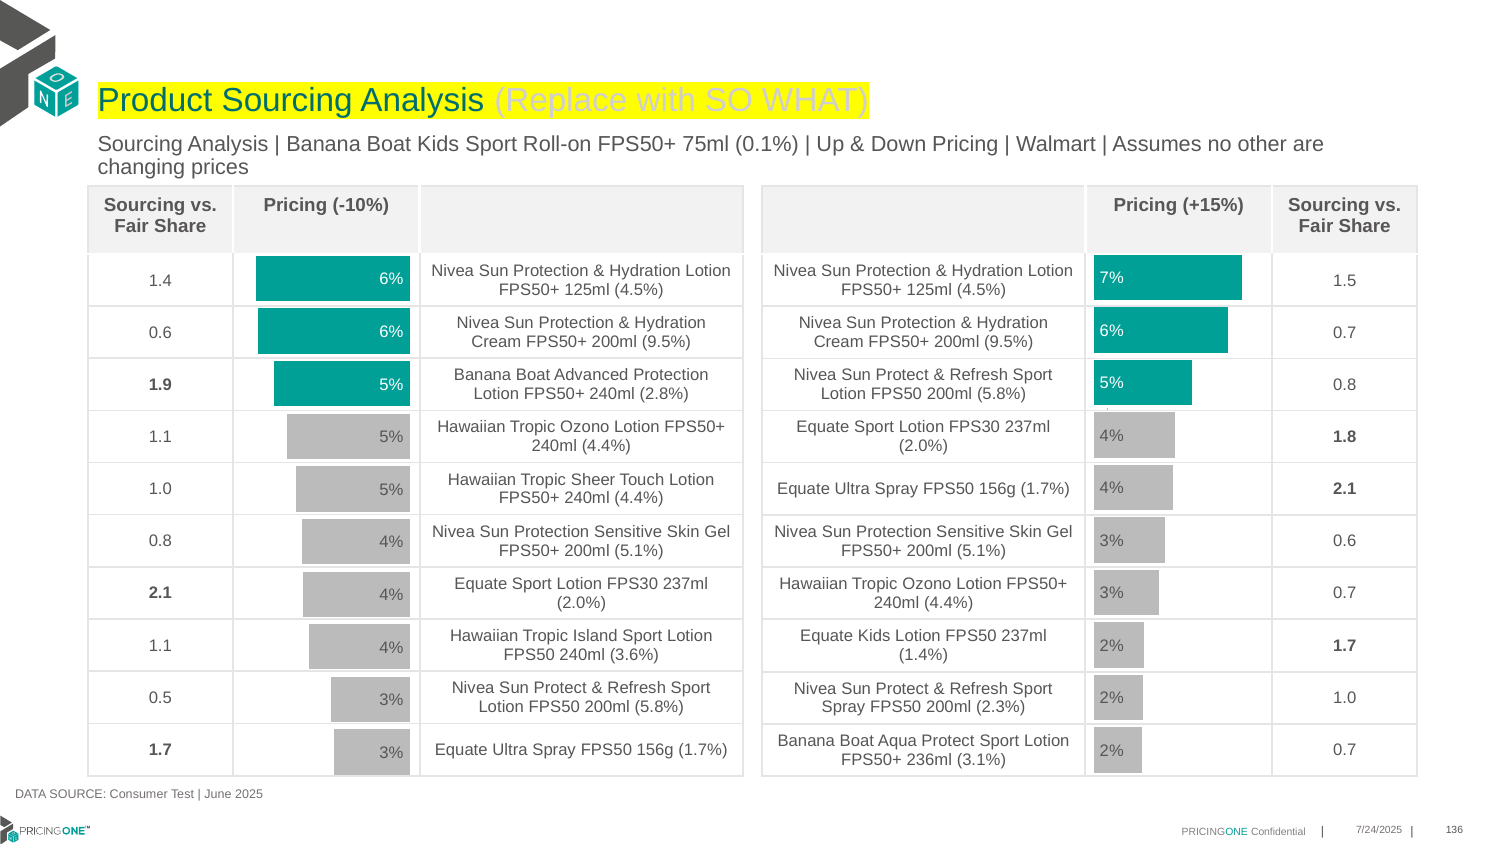

# Product Sourcing Analysis (Replace with SO WHAT)
Sourcing Analysis | Banana Boat Kids Sport Roll-on FPS50+ 75ml (0.1%) | Up & Down Pricing | Walmart | Assumes no other are changing prices
| Sourcing vs. Fair Share | Pricing (-10%) |  |
| --- | --- | --- |
| 1.4 |  | Nivea Sun Protection & Hydration Lotion FPS50+ 125ml (4.5%) |
| 0.6 |  | Nivea Sun Protection & Hydration Cream FPS50+ 200ml (9.5%) |
| 1.9 |  | Banana Boat Advanced Protection Lotion FPS50+ 240ml (2.8%) |
| 1.1 |  | Hawaiian Tropic Ozono Lotion FPS50+ 240ml (4.4%) |
| 1.0 |  | Hawaiian Tropic Sheer Touch Lotion FPS50+ 240ml (4.4%) |
| 0.8 |  | Nivea Sun Protection Sensitive Skin Gel FPS50+ 200ml (5.1%) |
| 2.1 |  | Equate Sport Lotion FPS30 237ml (2.0%) |
| 1.1 |  | Hawaiian Tropic Island Sport Lotion FPS50 240ml (3.6%) |
| 0.5 |  | Nivea Sun Protect & Refresh Sport Lotion FPS50 200ml (5.8%) |
| 1.7 |  | Equate Ultra Spray FPS50 156g (1.7%) |
|  | Pricing (+15%) | Sourcing vs. Fair Share |
| --- | --- | --- |
| Nivea Sun Protection & Hydration Lotion FPS50+ 125ml (4.5%) |  | 1.5 |
| Nivea Sun Protection & Hydration Cream FPS50+ 200ml (9.5%) |  | 0.7 |
| Nivea Sun Protect & Refresh Sport Lotion FPS50 200ml (5.8%) |  | 0.8 |
| Equate Sport Lotion FPS30 237ml (2.0%) |  | 1.8 |
| Equate Ultra Spray FPS50 156g (1.7%) |  | 2.1 |
| Nivea Sun Protection Sensitive Skin Gel FPS50+ 200ml (5.1%) |  | 0.6 |
| Hawaiian Tropic Ozono Lotion FPS50+ 240ml (4.4%) |  | 0.7 |
| Equate Kids Lotion FPS50 237ml (1.4%) |  | 1.7 |
| Nivea Sun Protect & Refresh Sport Spray FPS50 200ml (2.3%) |  | 1.0 |
| Banana Boat Aqua Protect Sport Lotion FPS50+ 236ml (3.1%) |  | 0.7 |

### Chart

| Category | Banana Boat Kids Sport Roll-on FPS50+ 75ml (0.1%) |
|---|---|
| Nivea Sun Protection & Hydration Lotion FPS50+ 125ml (4.5%) | 0.06862964515521468 |
| Nivea Sun Protection & Hydration Cream FPS50+ 200ml (9.5%) | 0.06230665773475773 |
| Nivea Sun Protect & Refresh Sport Lotion FPS50 200ml (5.8%) | 0.04524637963680559 |
| Equate Sport Lotion FPS30 237ml (2.0%) | 0.037368438109468854 |
| Equate Ultra Spray FPS50 156g (1.7%) | 0.03689243944745208 |
| Nivea Sun Protection Sensitive Skin Gel FPS50+ 200ml (5.1%) | 0.03313087934087655 |
| Hawaiian Tropic Ozono Lotion FPS50+ 240ml (4.4%) | 0.03017236355410957 |
| Equate Kids Lotion FPS50 237ml (1.4%) | 0.023063775450338376 |
| Nivea Sun Protect & Refresh Sport Spray FPS50 200ml (2.3%) | 0.02284098025452474 |
| Banana Boat Aqua Protect Sport Lotion FPS50+ 236ml (3.1%) | 0.022401612866322265 |

### Chart

| Category | Banana Boat Kids Sport Roll-on FPS50+ 75ml (0.1%) |
|---|---|
| Nivea Sun Protection & Hydration Lotion FPS50+ 125ml (4.5%) | 0.061409411353033766 |
| Nivea Sun Protection & Hydration Cream FPS50+ 200ml (9.5%) | 0.06085254028371995 |
| Banana Boat Advanced Protection Lotion FPS50+ 240ml (2.8%) | 0.05435488144991911 |
| Hawaiian Tropic Ozono Lotion FPS50+ 240ml (4.4%) | 0.04929412432467608 |
| Hawaiian Tropic Sheer Touch Lotion FPS50+ 240ml (4.4%) | 0.045604154061099814 |
| Nivea Sun Protection Sensitive Skin Gel FPS50+ 200ml (5.1%) | 0.043230003848299205 |
| Equate Sport Lotion FPS30 237ml (2.0%) | 0.042849251484285596 |
| Hawaiian Tropic Island Sport Lotion FPS50 240ml (3.6%) | 0.040286789756476954 |
| Nivea Sun Protect & Refresh Sport Lotion FPS50 200ml (5.8%) | 0.031588729670117006 |
| Equate Ultra Spray FPS50 156g (1.7%) | 0.030274957097162714 |
DATA SOURCE: Consumer Test | June 2025

7/24/2025
136